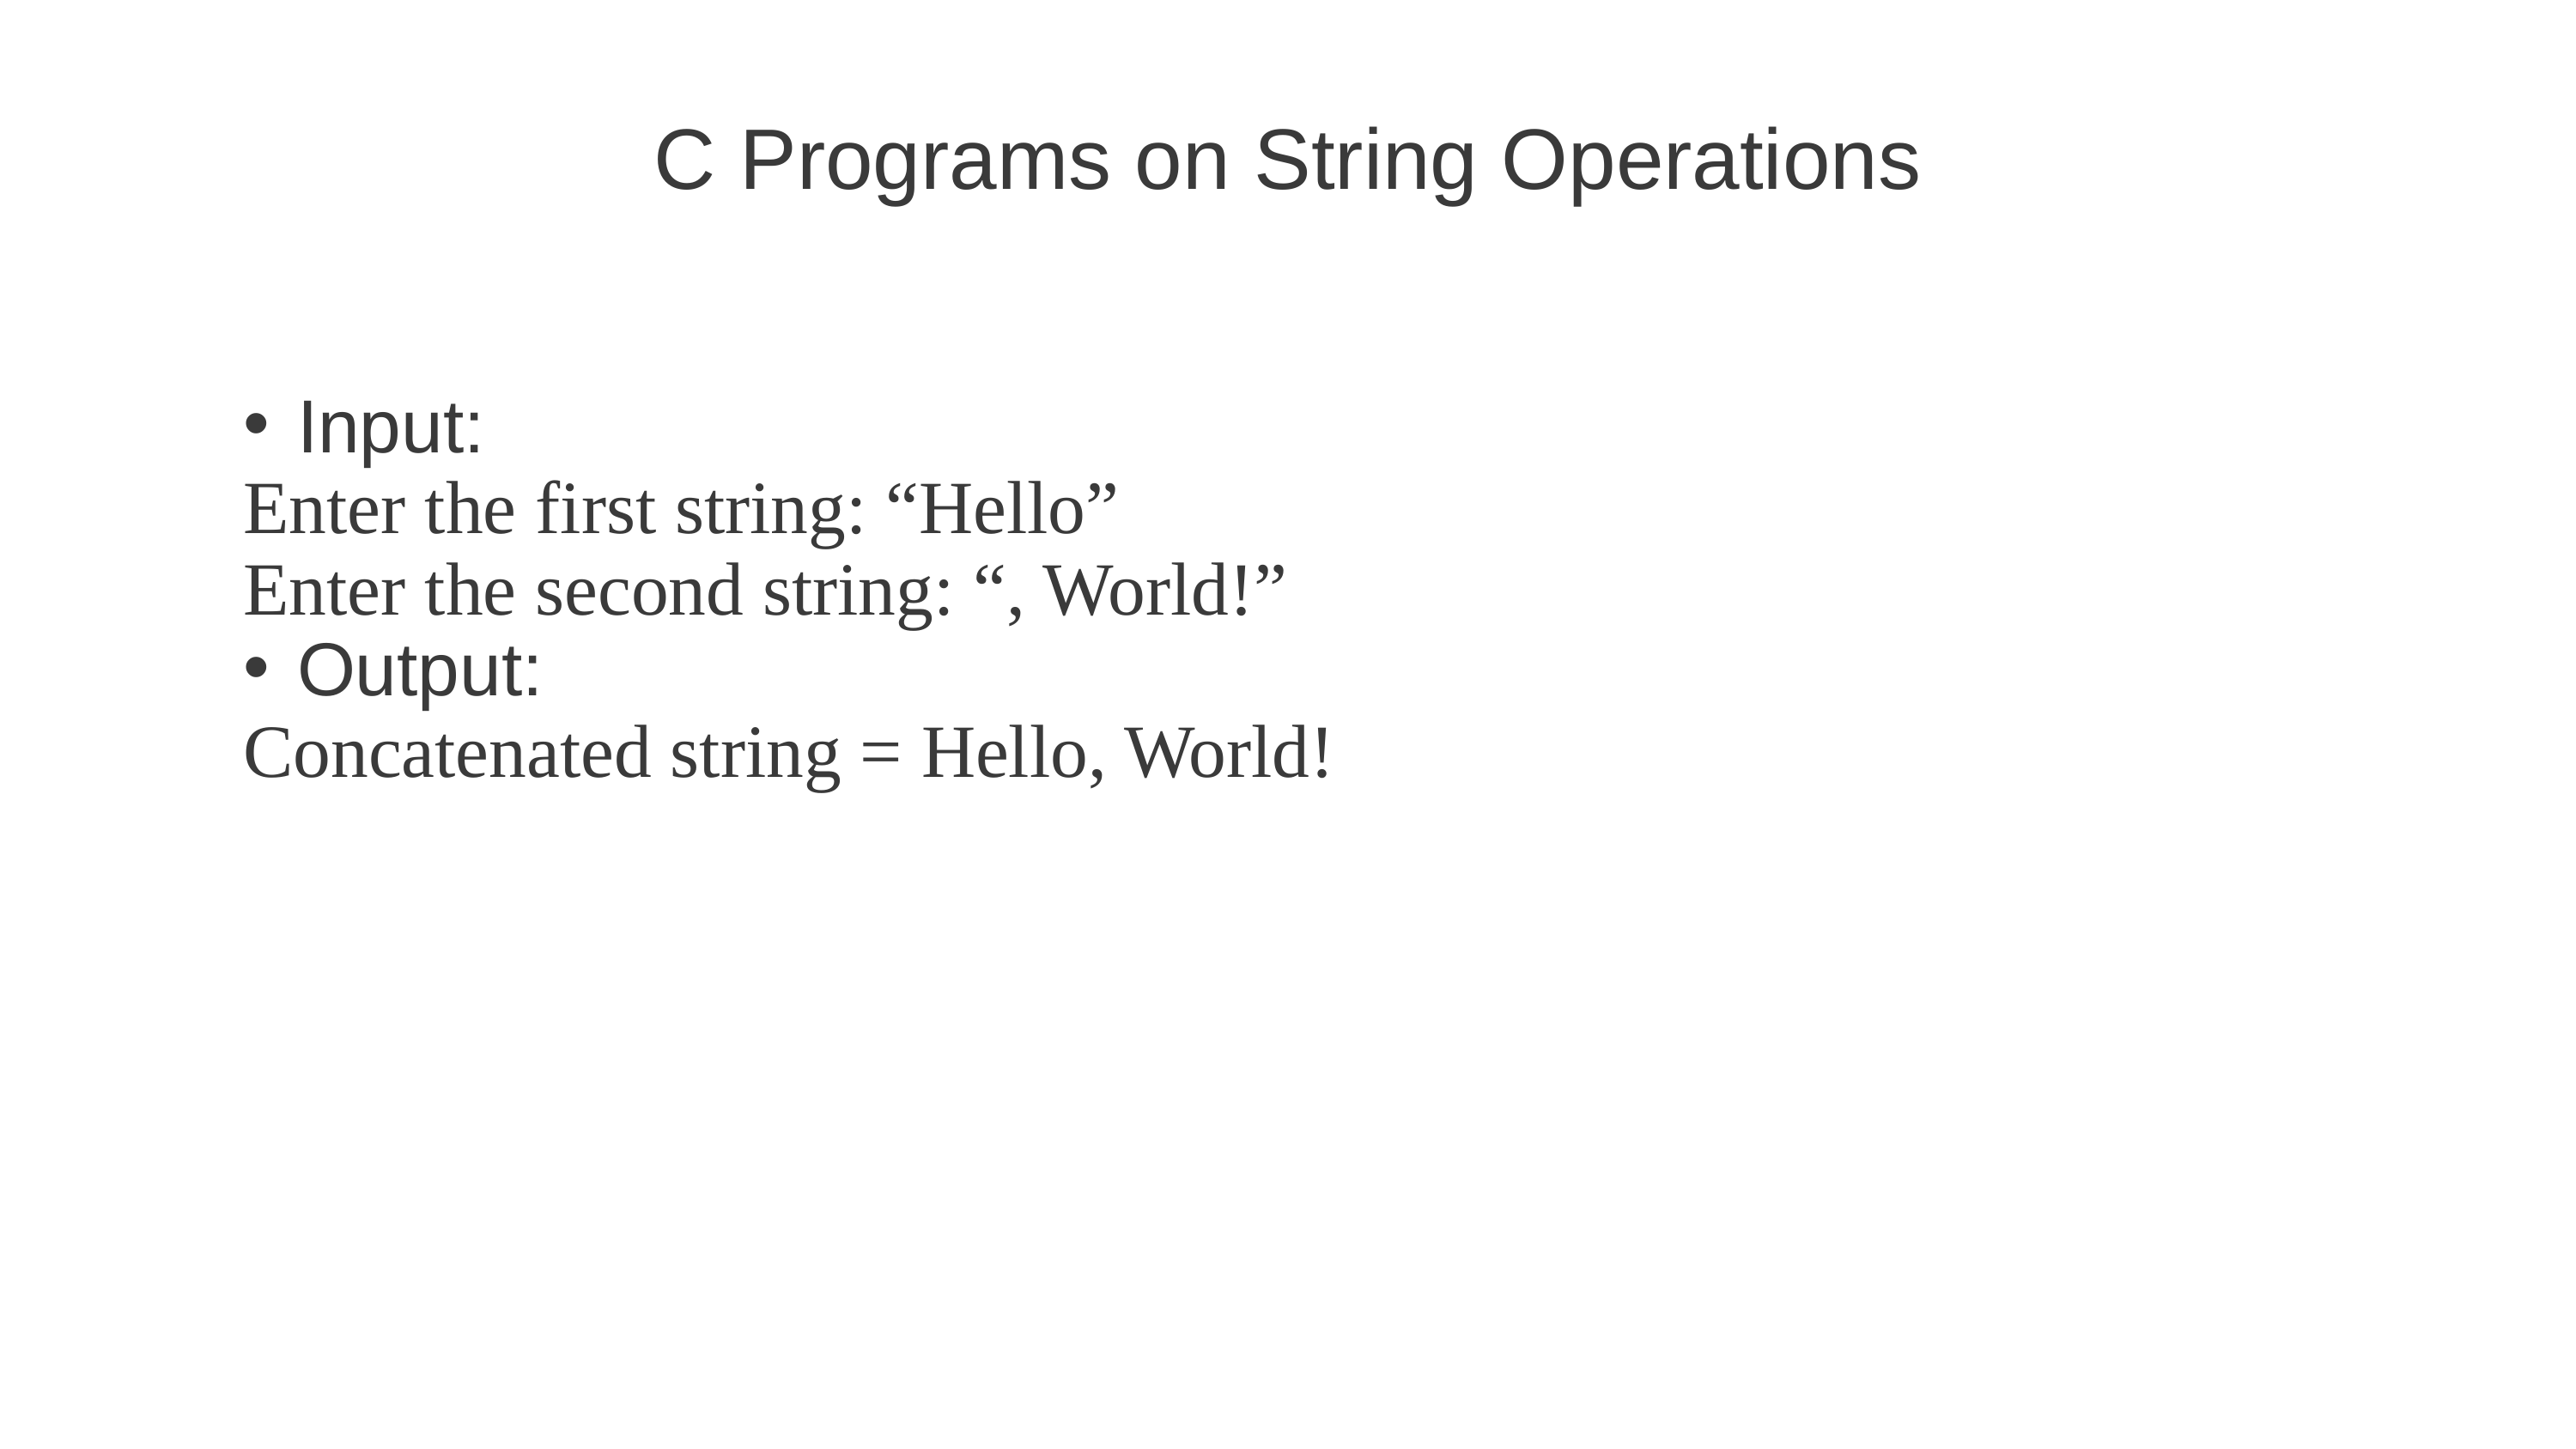

C Programs on String Operations

Input:
Enter the first string: “Hello”
Enter the second string: “, World!”
Output:
Concatenated string = Hello, World!